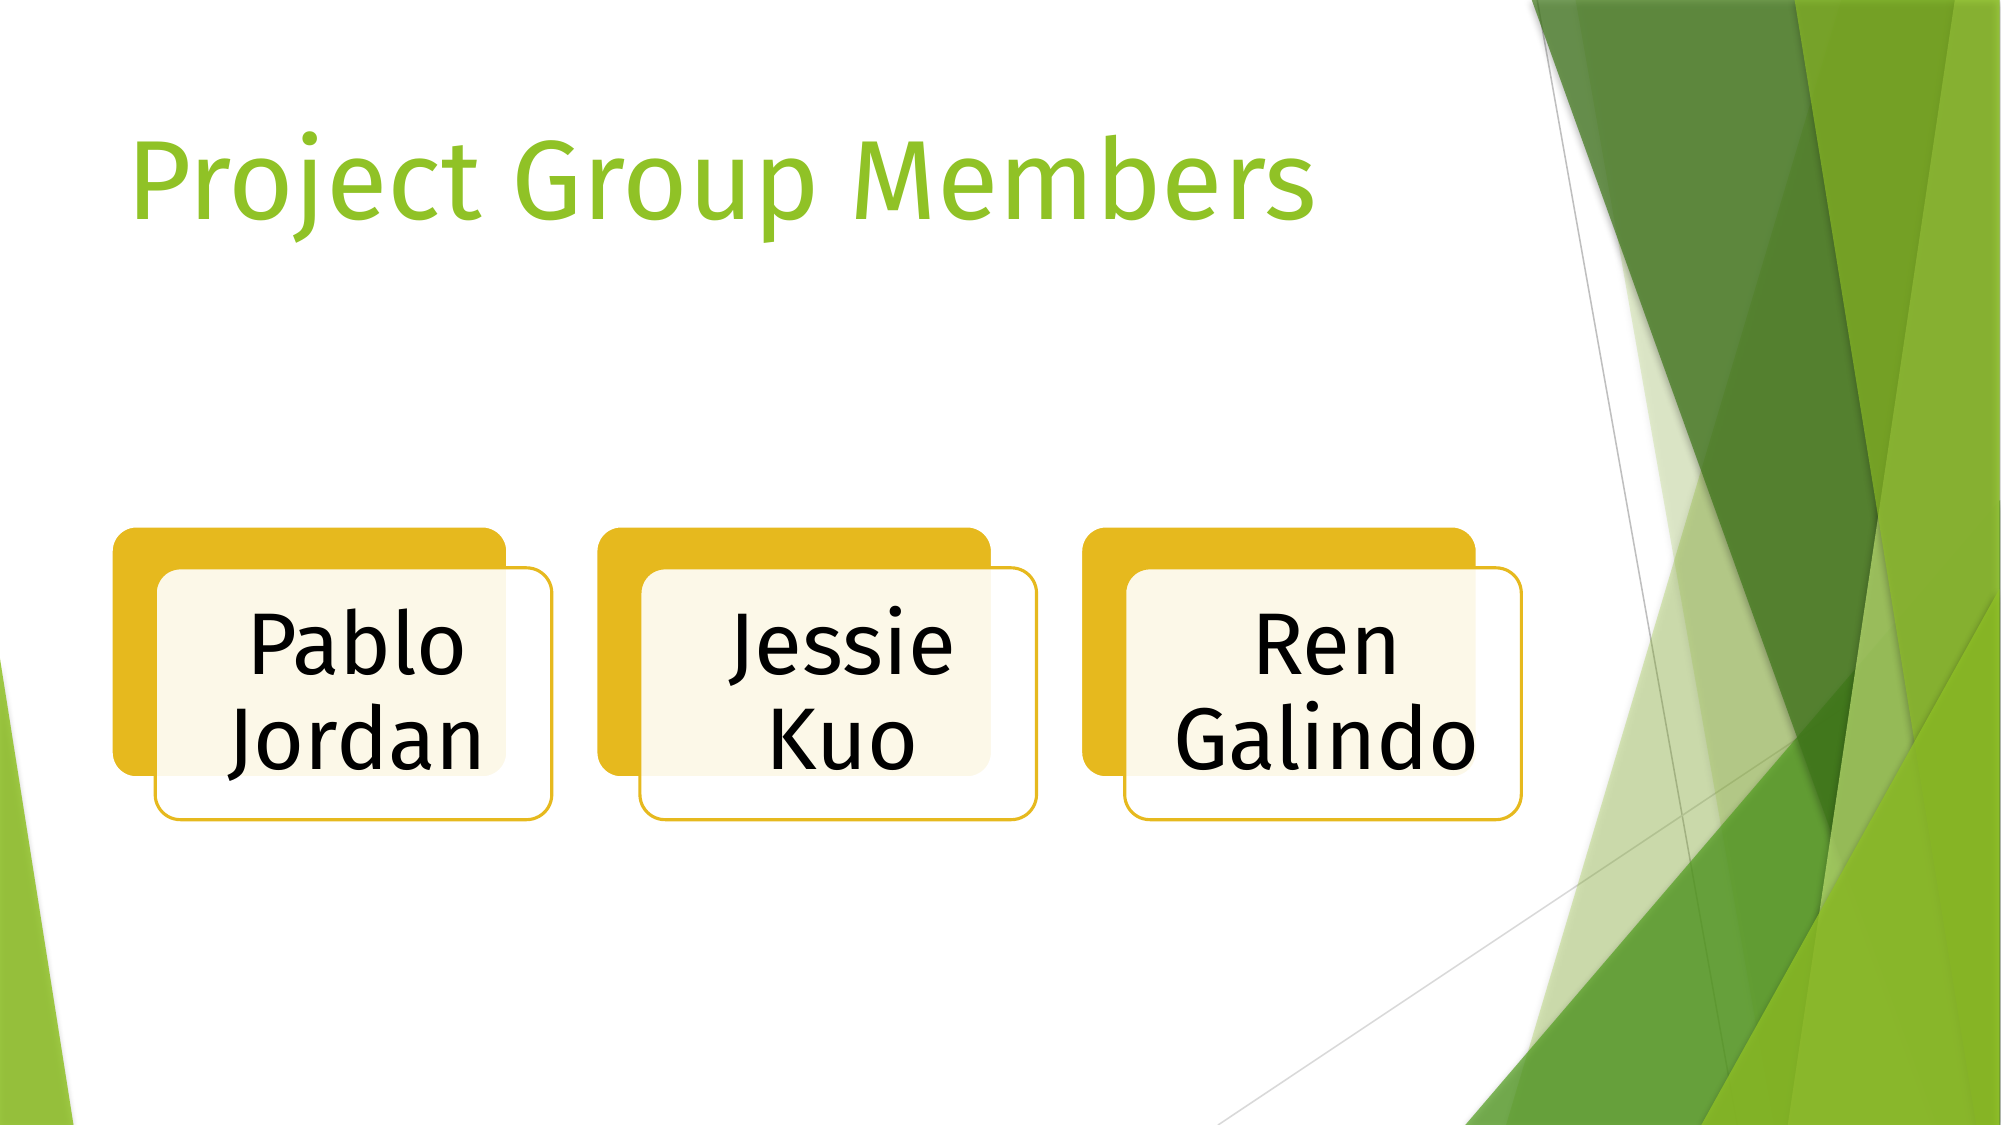

# Project Group Members
Pablo Jordan
Jessie Kuo
Ren Galindo